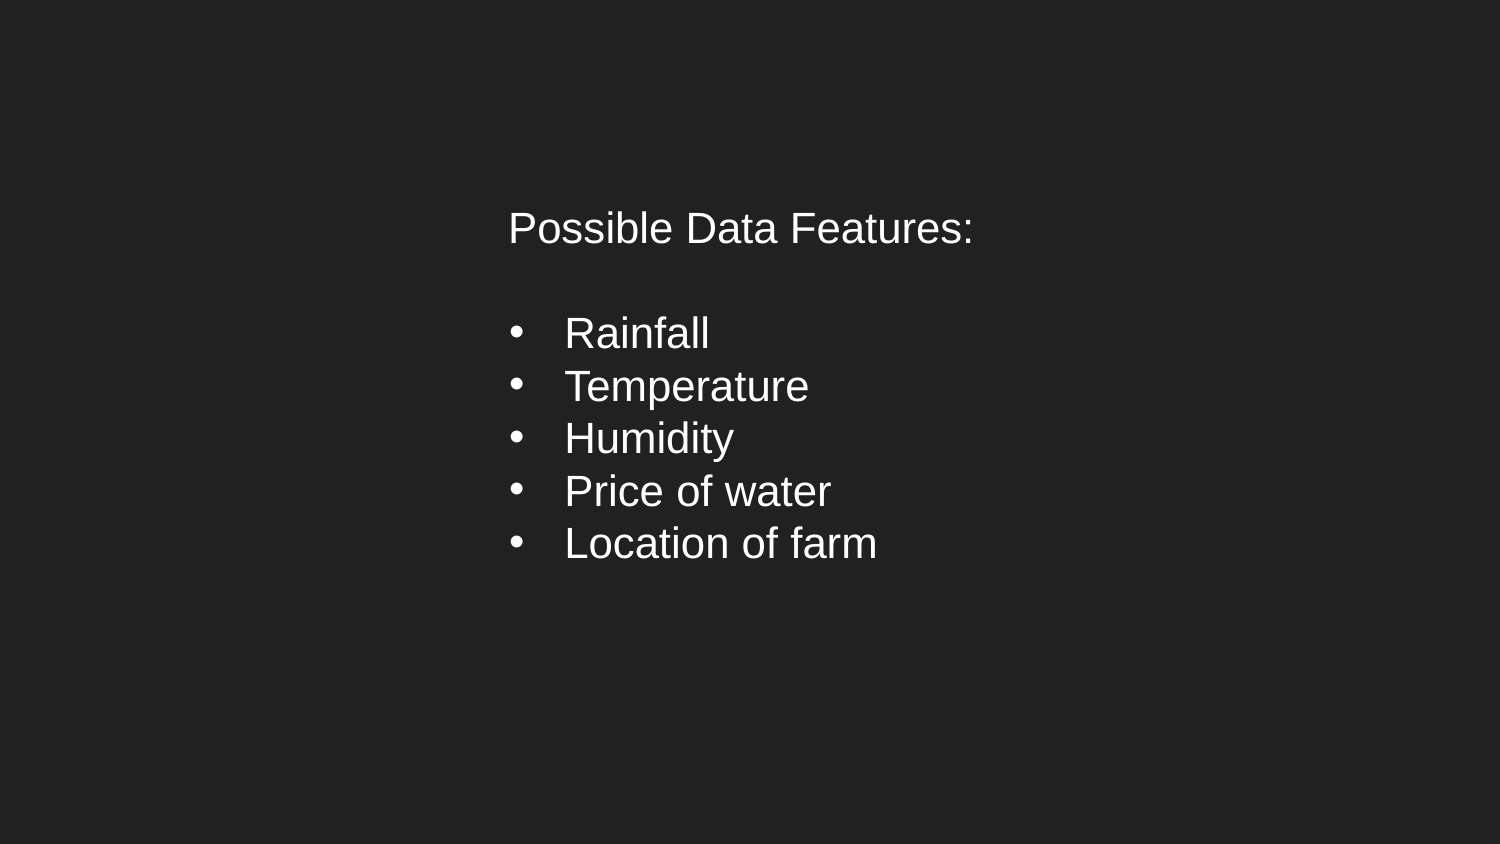

Possible Data Features:

Rainfall
Temperature
Humidity
Price of water
Location of farm